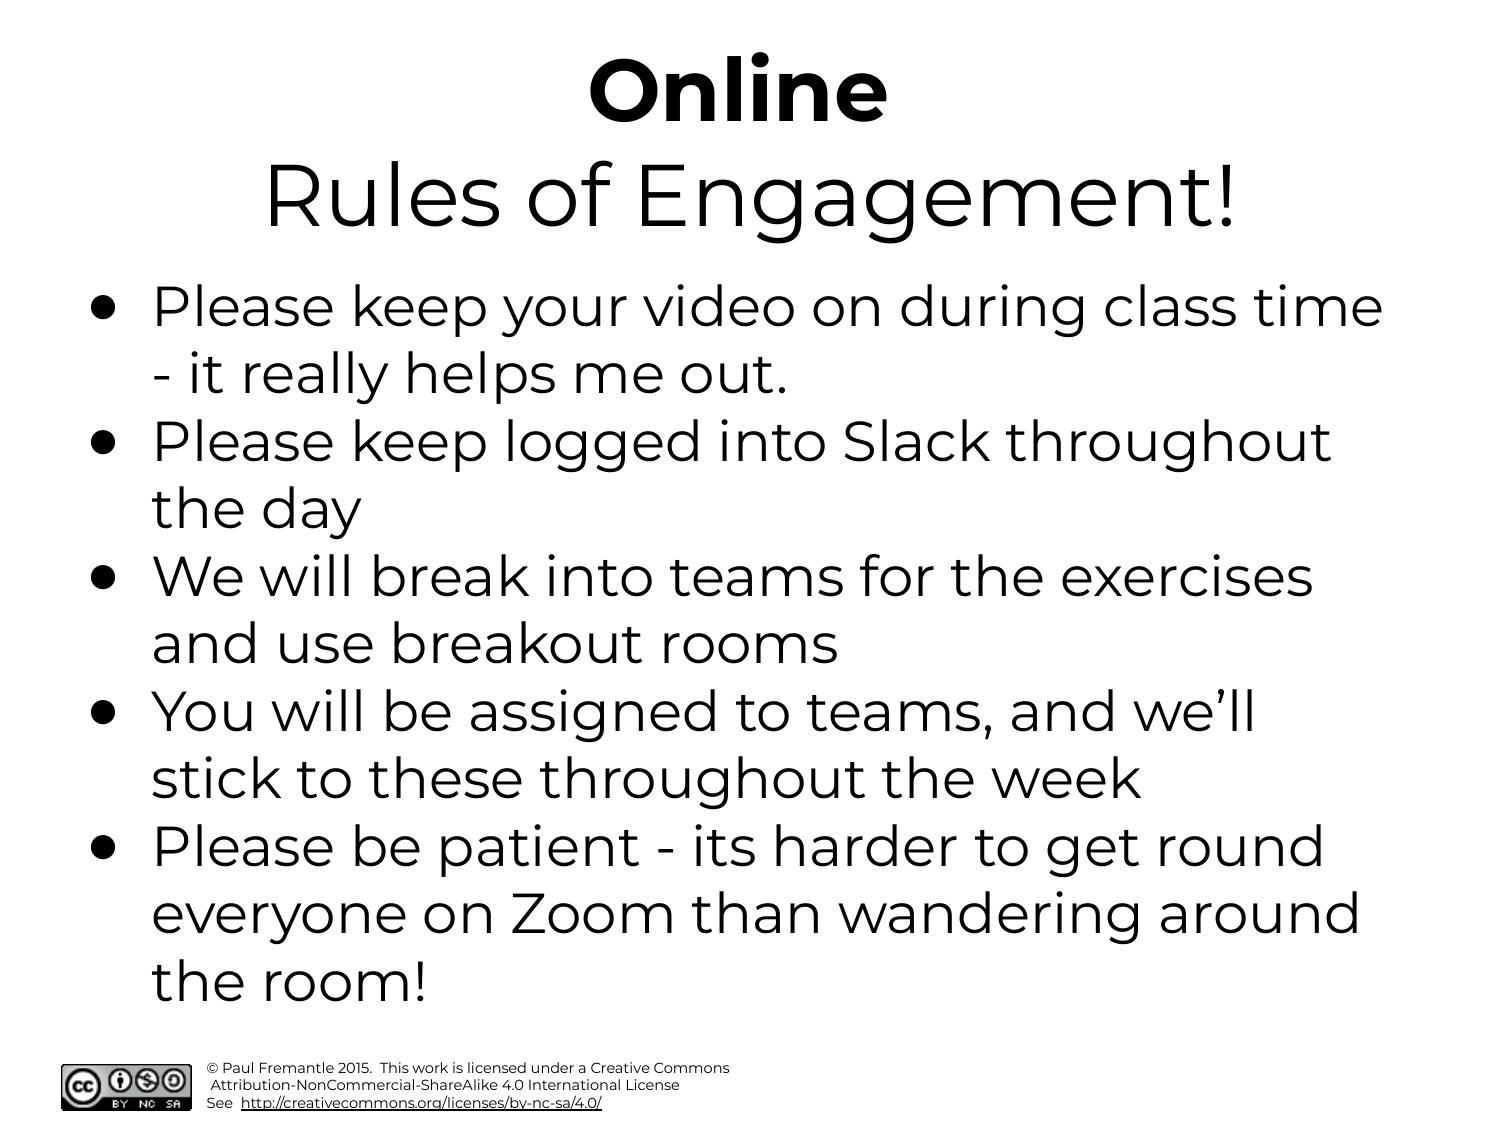

# Online
Rules of Engagement!
Please keep your video on during class time - it really helps me out.
Please keep logged into Slack throughout the day
We will break into teams for the exercises and use breakout rooms
You will be assigned to teams, and we’ll stick to these throughout the week
Please be patient - its harder to get round everyone on Zoom than wandering around the room!